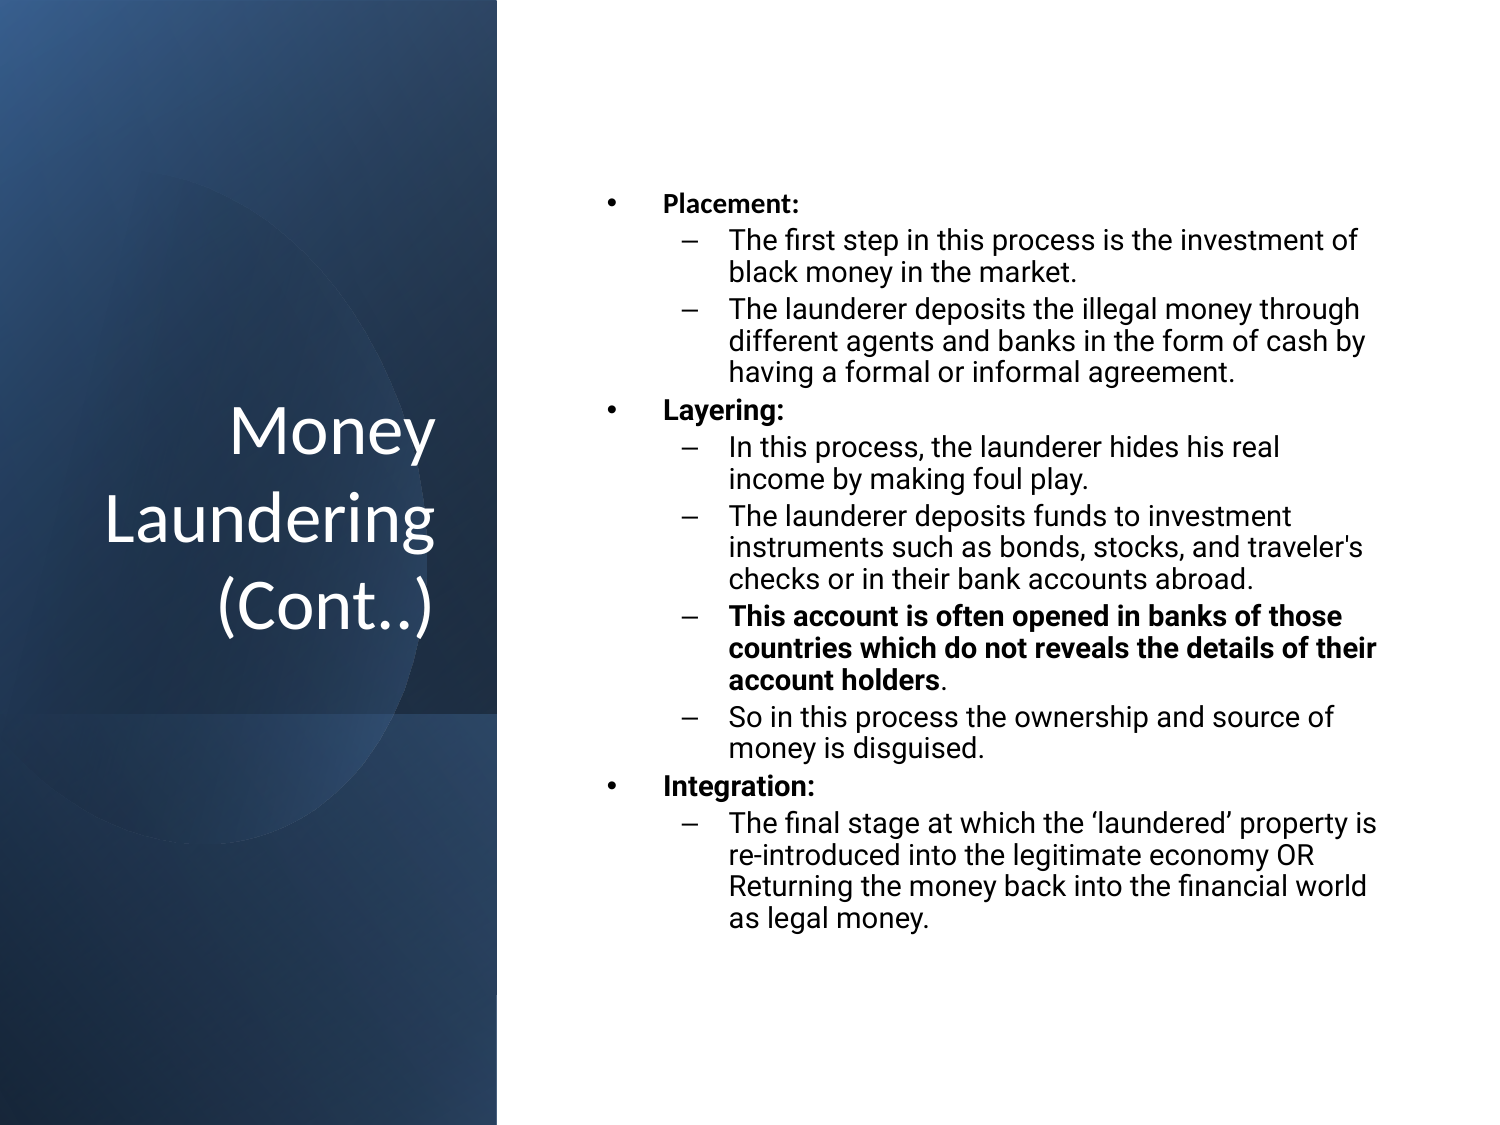

# Money Laundering (Cont..)
Placement:
The first step in this process is the investment of black money in the market.
The launderer deposits the illegal money through different agents and banks in the form of cash by having a formal or informal agreement.
Layering:
In this process, the launderer hides his real income by making foul play.
The launderer deposits funds to investment instruments such as bonds, stocks, and traveler's checks or in their bank accounts abroad.
This account is often opened in banks of those countries which do not reveals the details of their account holders.
So in this process the ownership and source of money is disguised.
Integration:
The final stage at which the ‘laundered’ property is re-introduced into the legitimate economy OR Returning the money back into the financial world as legal money.

21